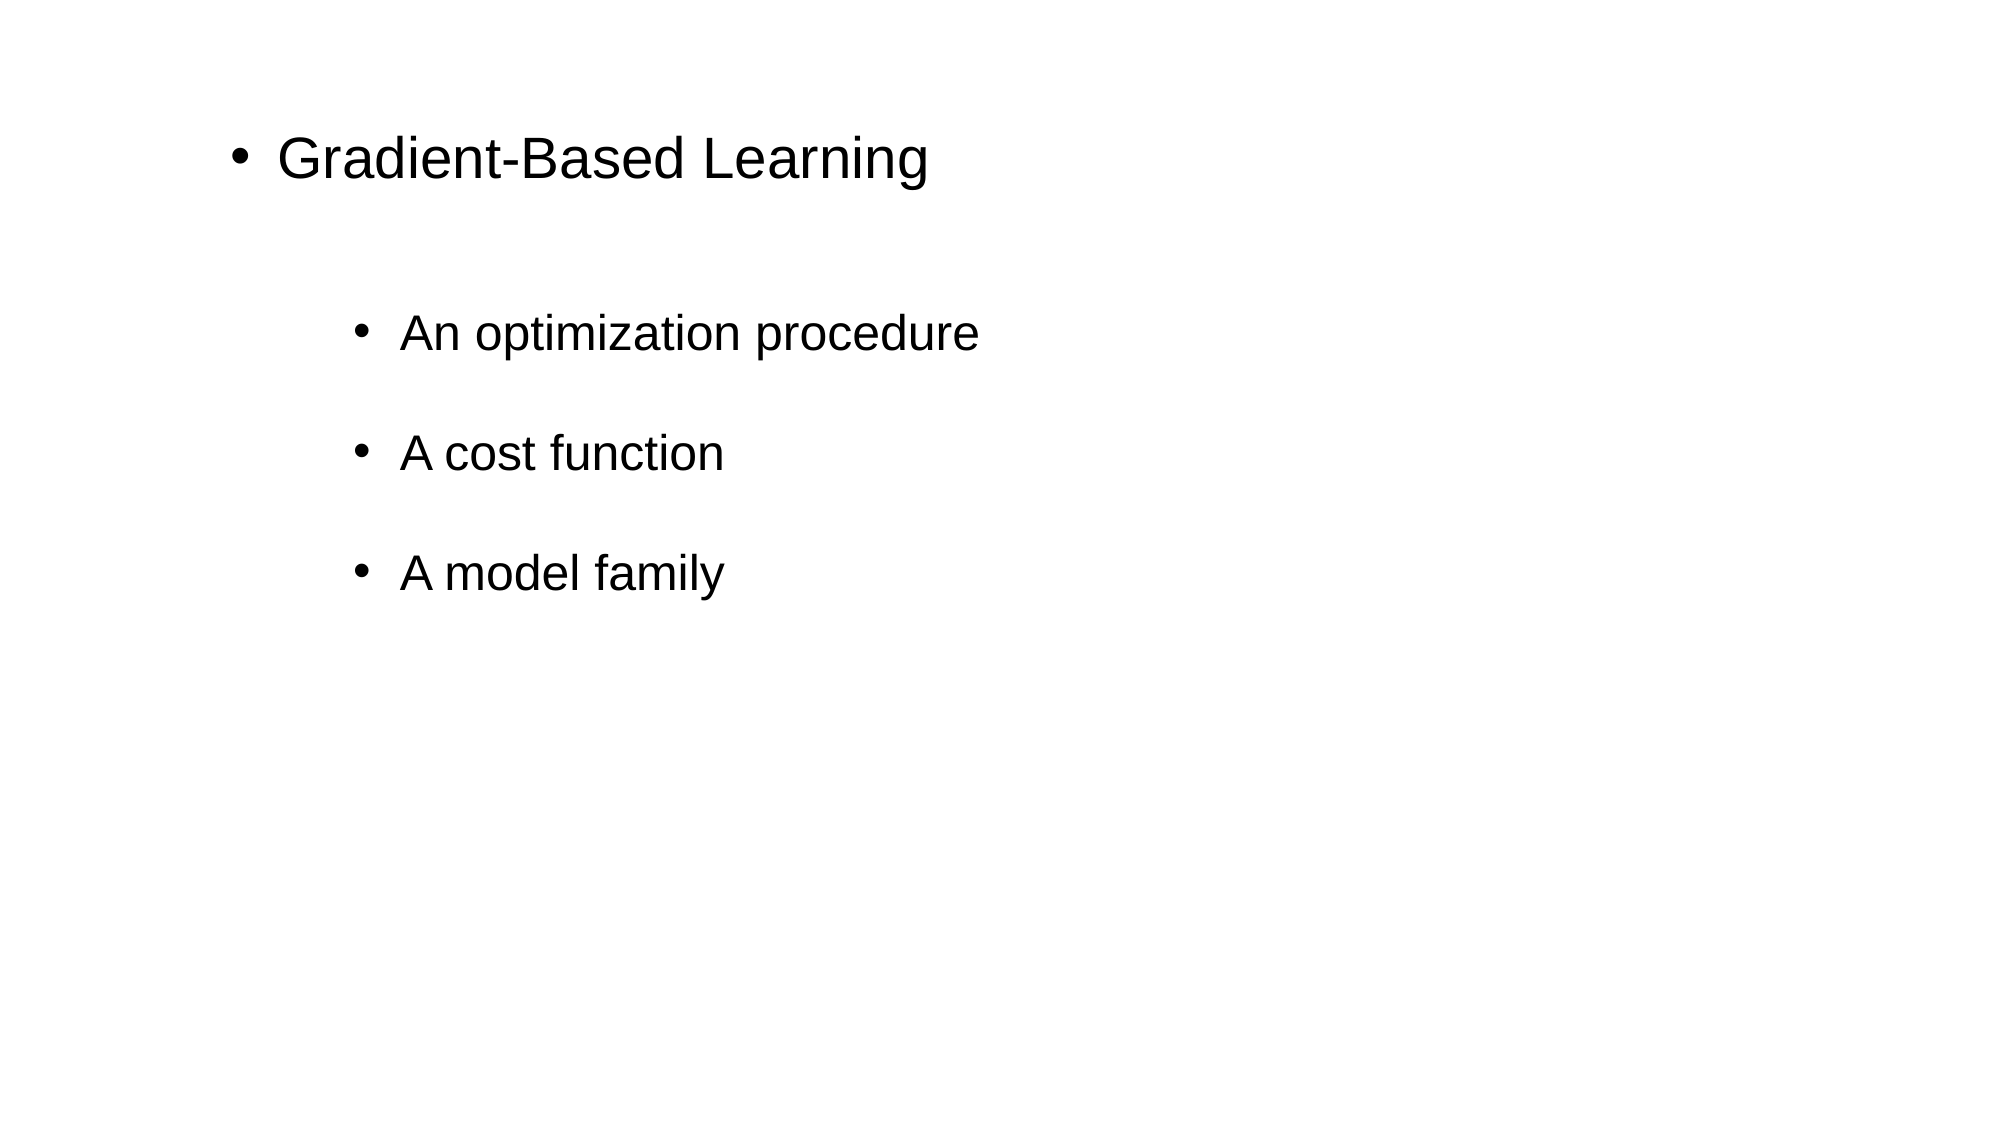

Gradient-Based Learning
An optimization procedure
A cost function
A model family